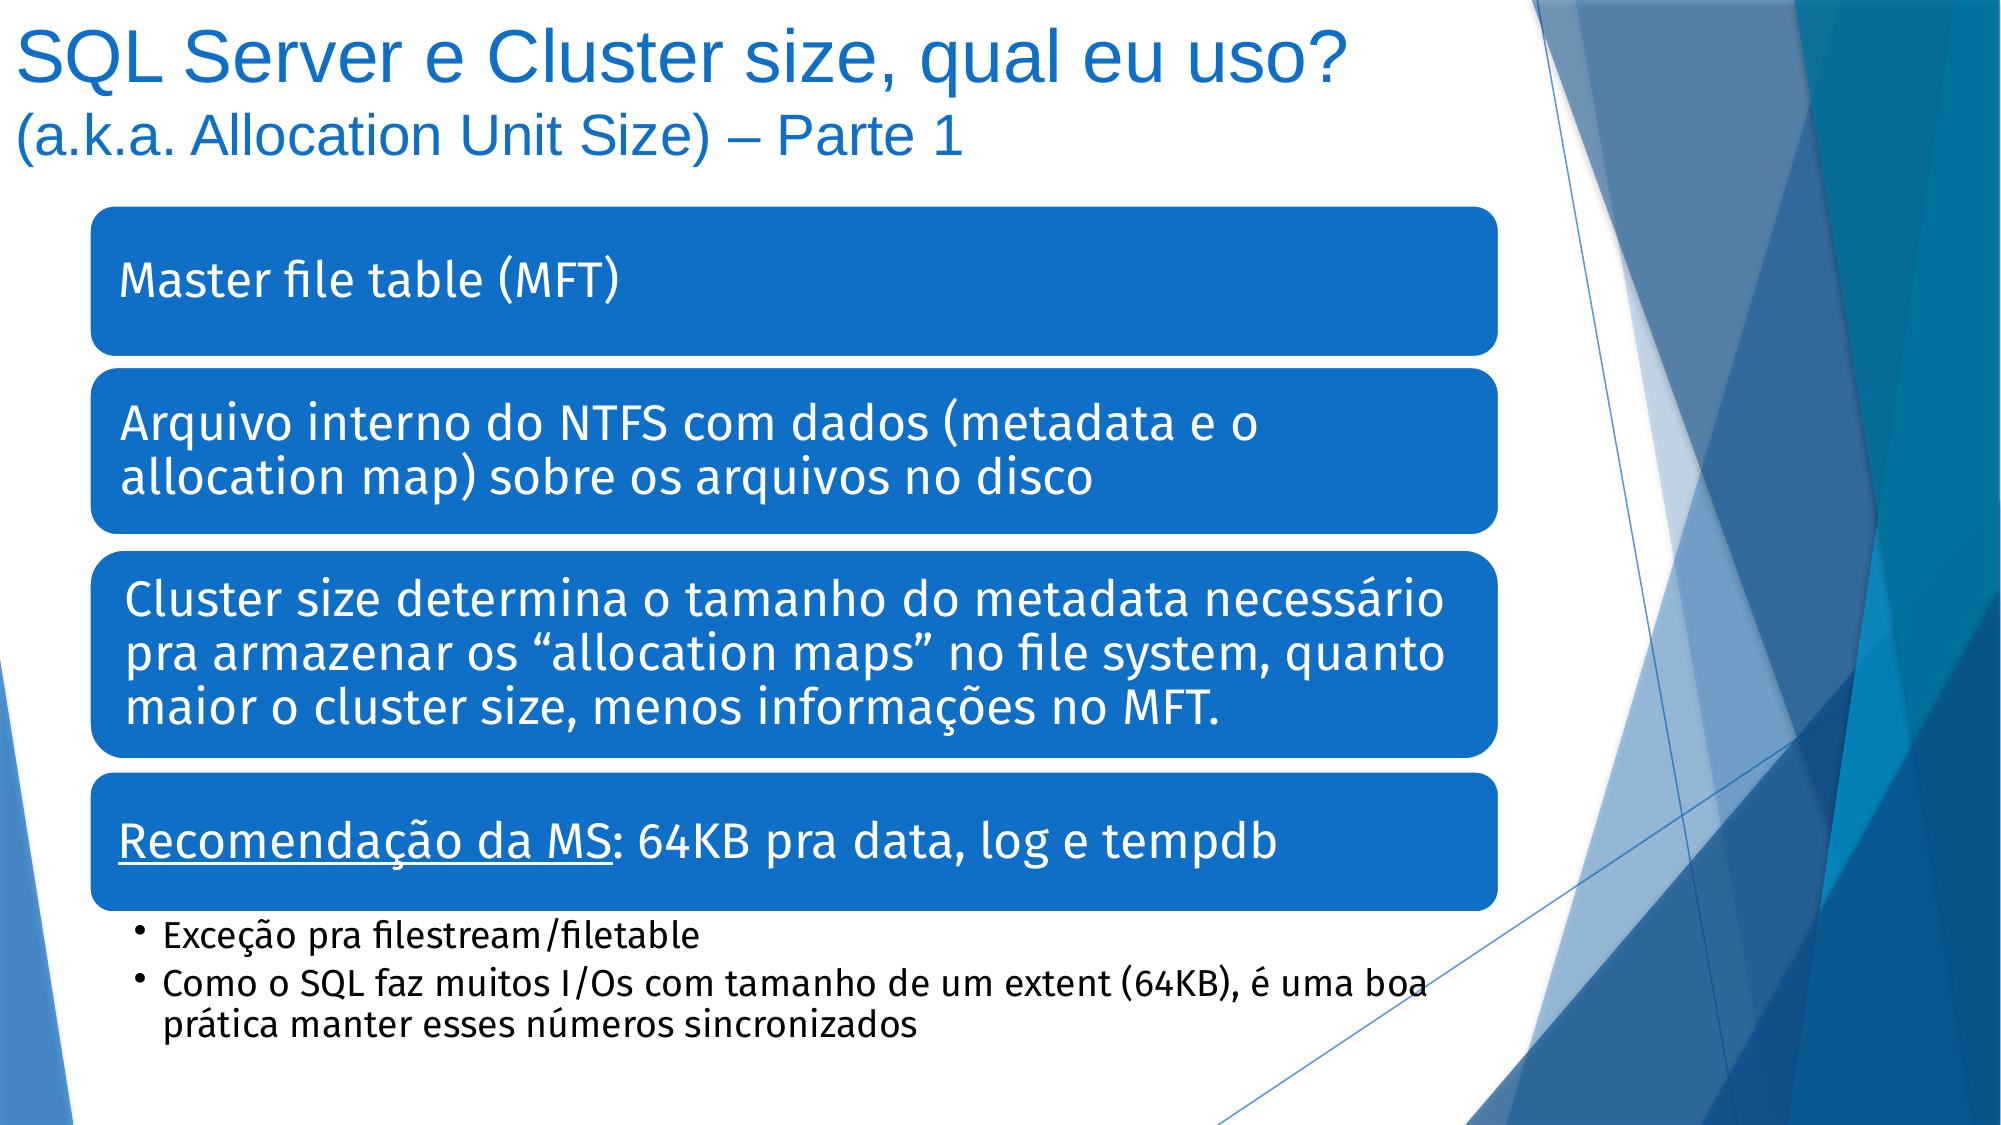

# SQL Server e Cluster size, qual eu uso? (a.k.a. Allocation Unit Size) – Parte 1
Master file table (MFT)
Arquivo interno do NTFS com dados (metadata e o allocation map) sobre os arquivos no disco
Cluster size determina o tamanho do metadata necessário pra armazenar os “allocation maps” no file system, quanto maior o cluster size, menos informações no MFT.
Recomendação da MS: 64KB pra data, log e tempdb
Exceção pra filestream/filetable
Como o SQL faz muitos I/Os com tamanho de um extent (64KB), é uma boa prática manter esses números sincronizados